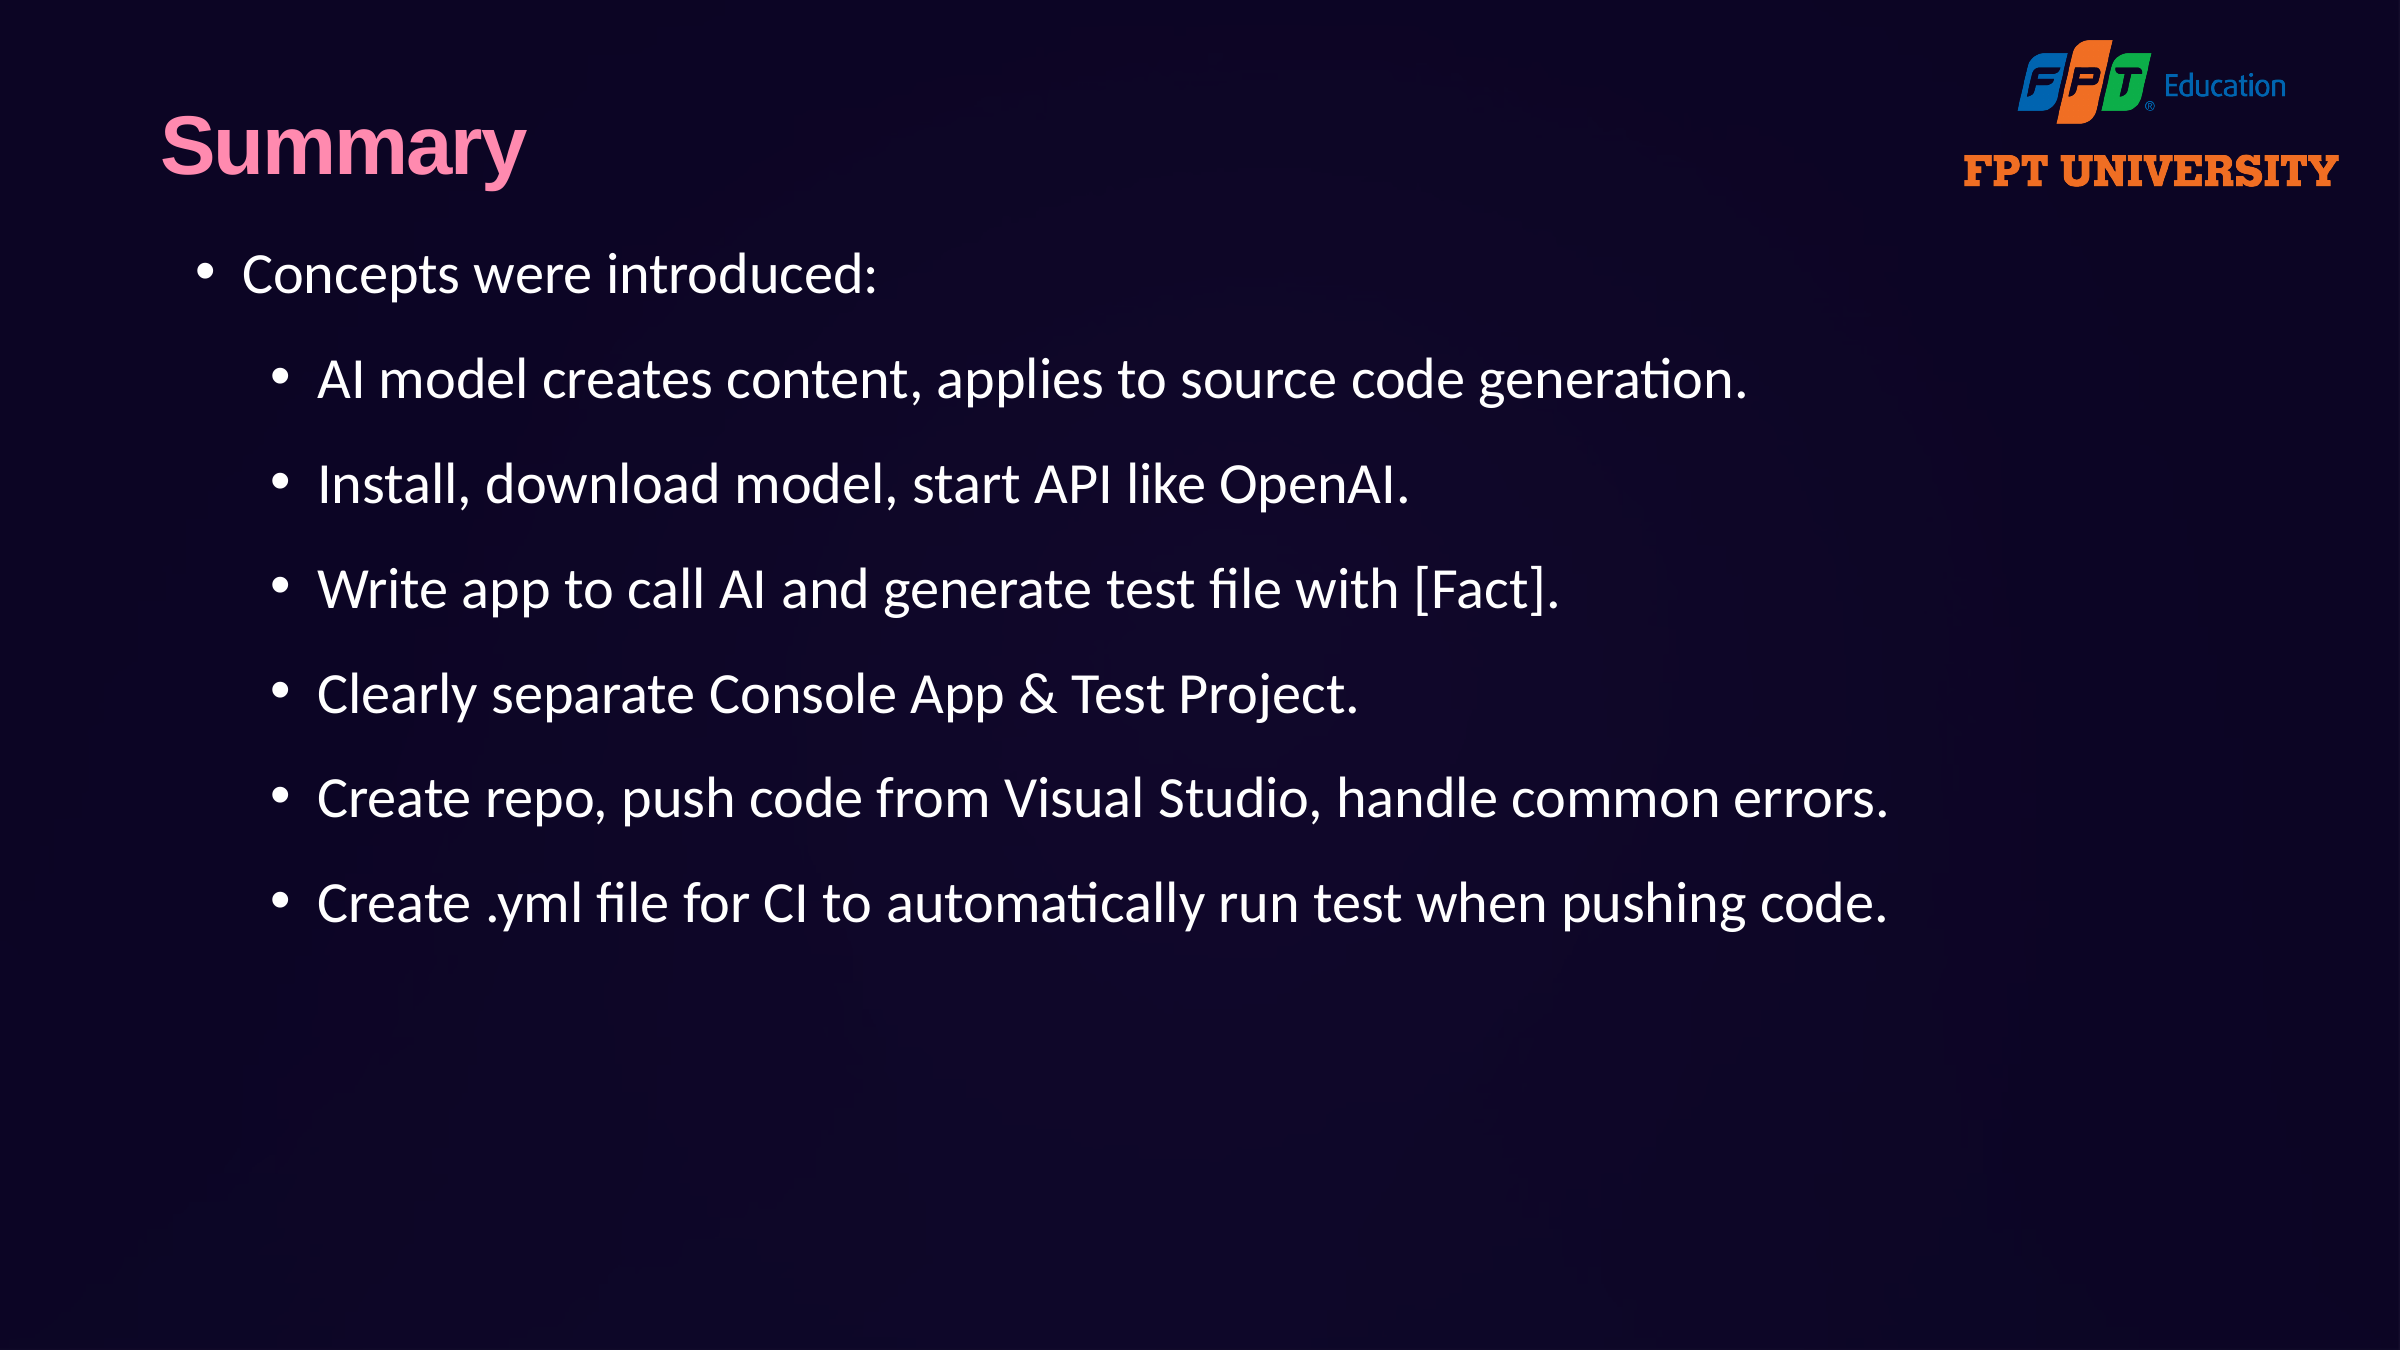

Summary
Concepts were introduced:
AI model creates content, applies to source code generation.
Install, download model, start API like OpenAI.
Write app to call AI and generate test file with [Fact].
Clearly separate Console App & Test Project.
Create repo, push code from Visual Studio, handle common errors.
Create .yml file for CI to automatically run test when pushing code.